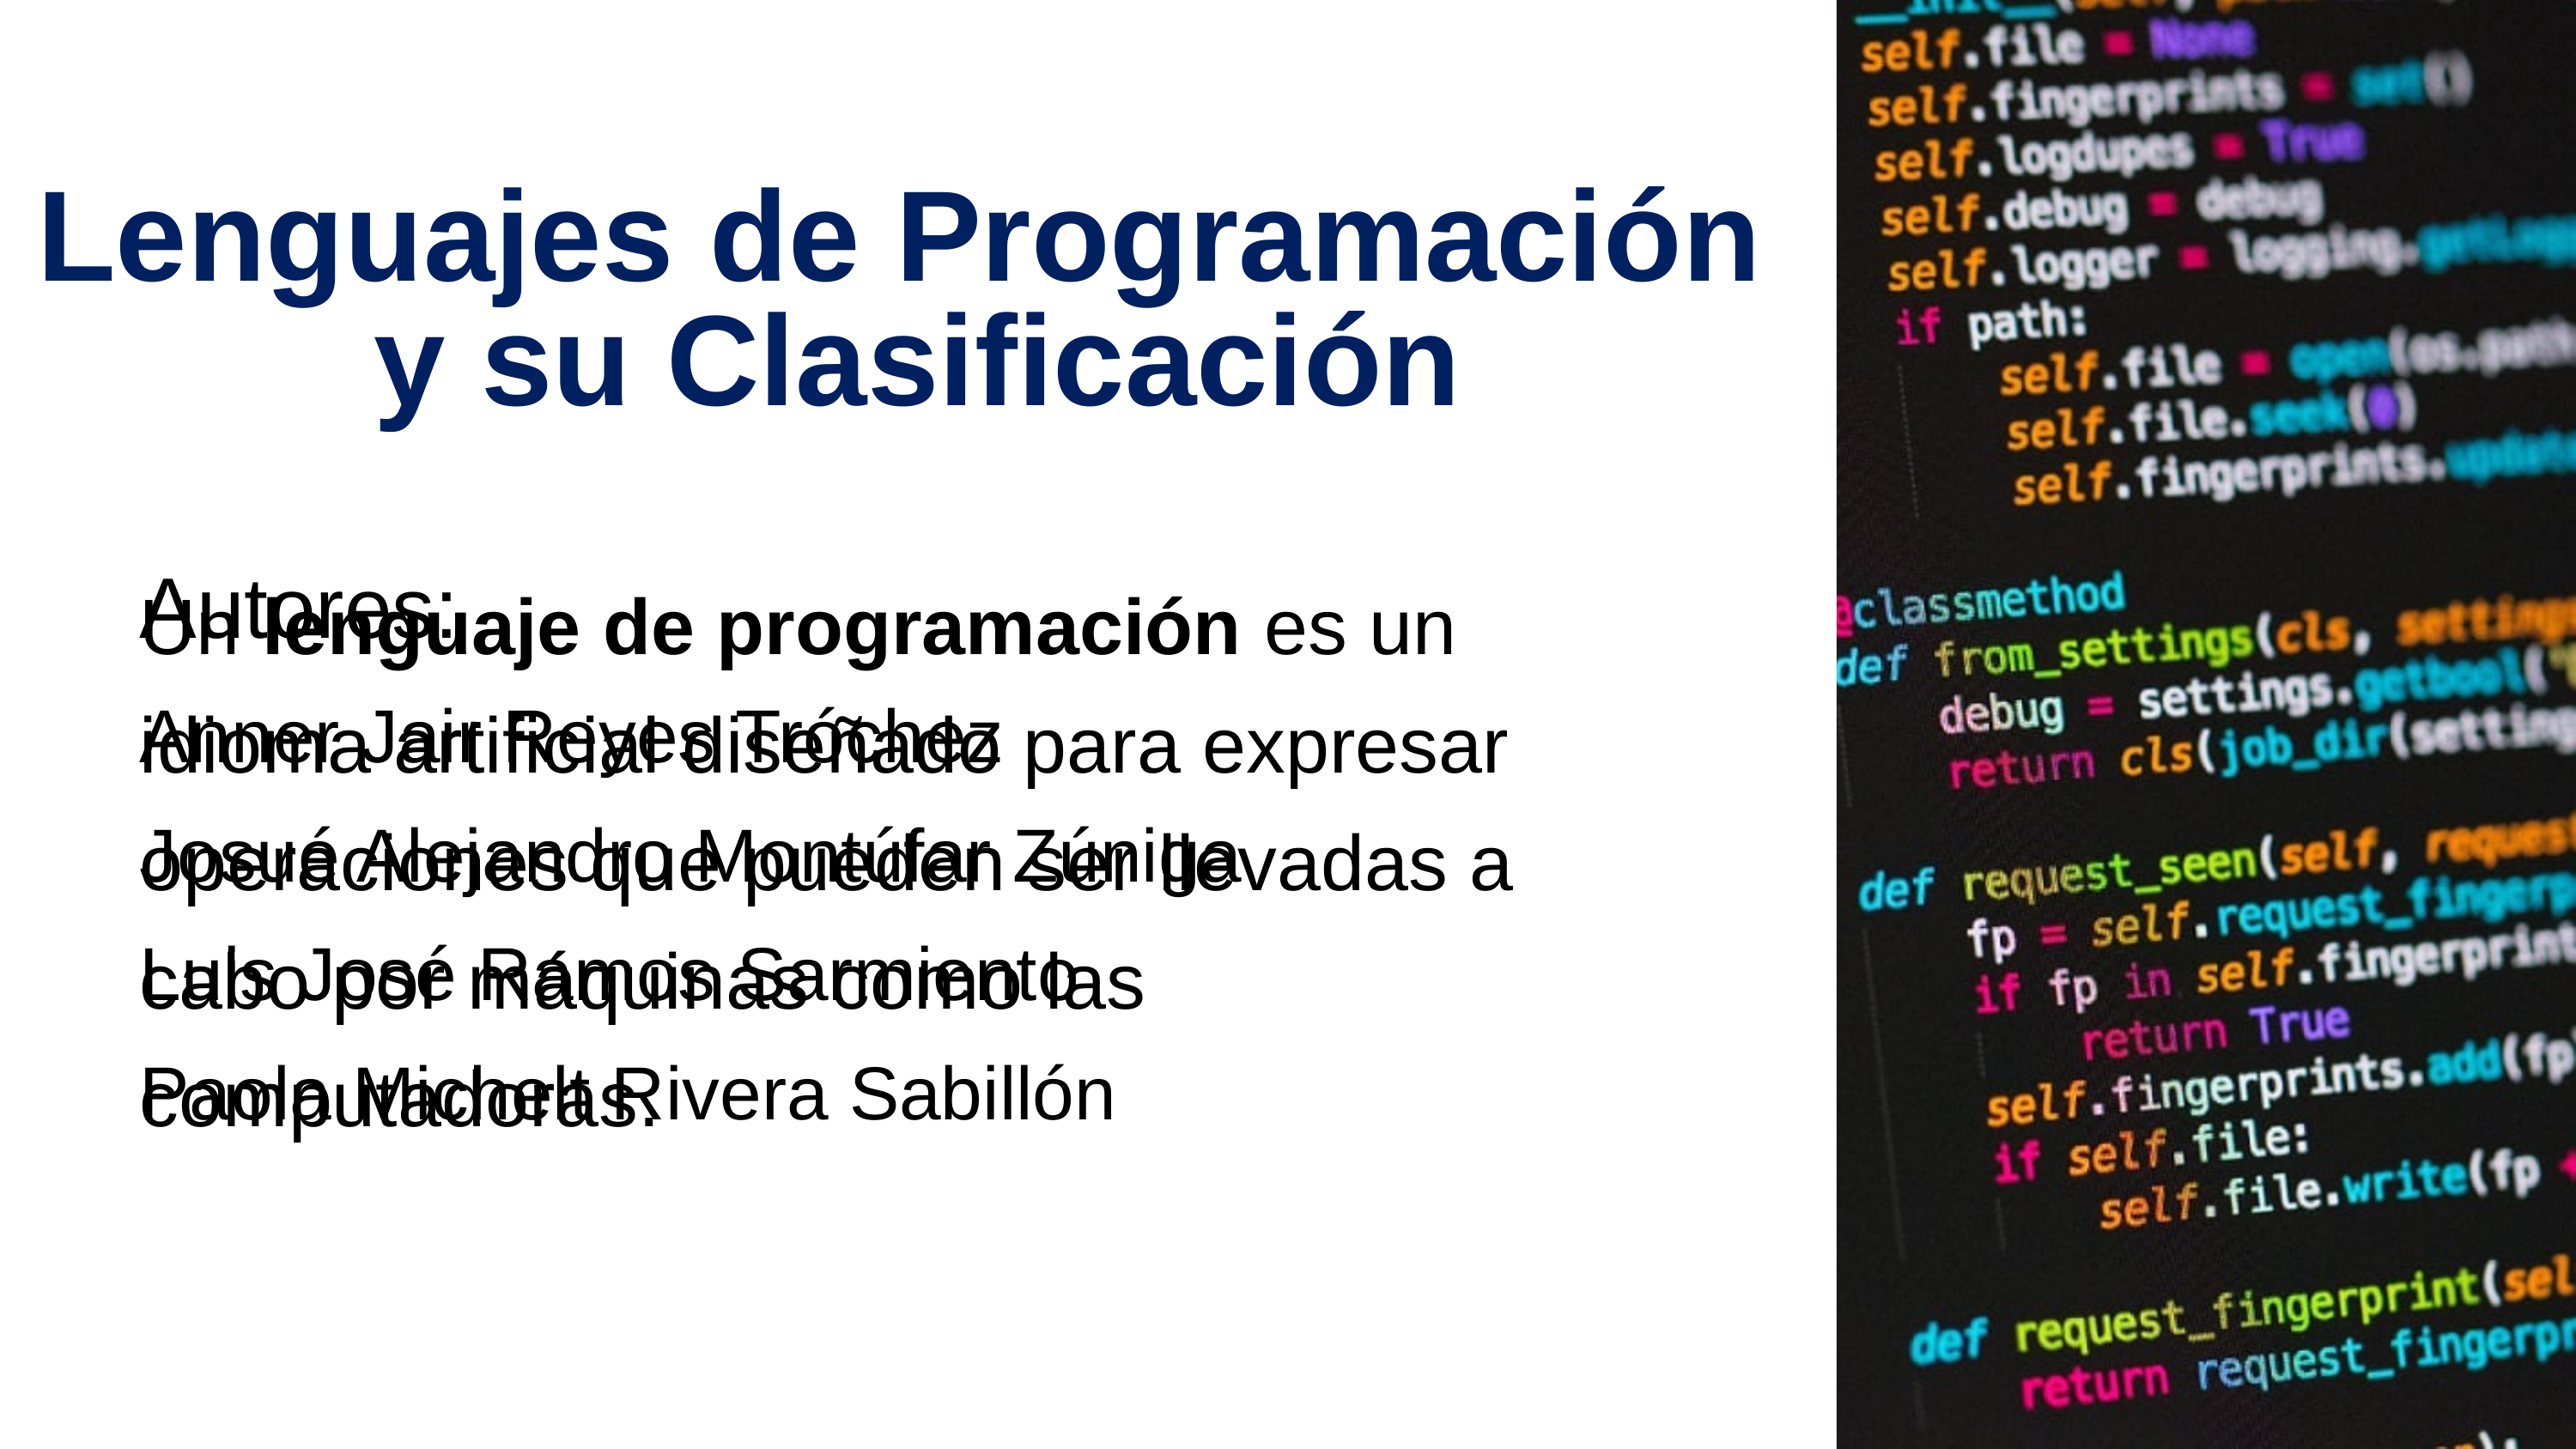

Lenguajes de Programación
y su Clasificación
Un lenguaje de programación es un idioma artificial diseñado para expresar operaciones que pueden ser llevadas a cabo por máquinas como las computadoras.

Autores:

Anner Jair Reyes Tróchez

Josué Alejandro Montúfar Zúniga

Luis José Ramos Sarmiento

Paola Michelt Rivera Sabillón